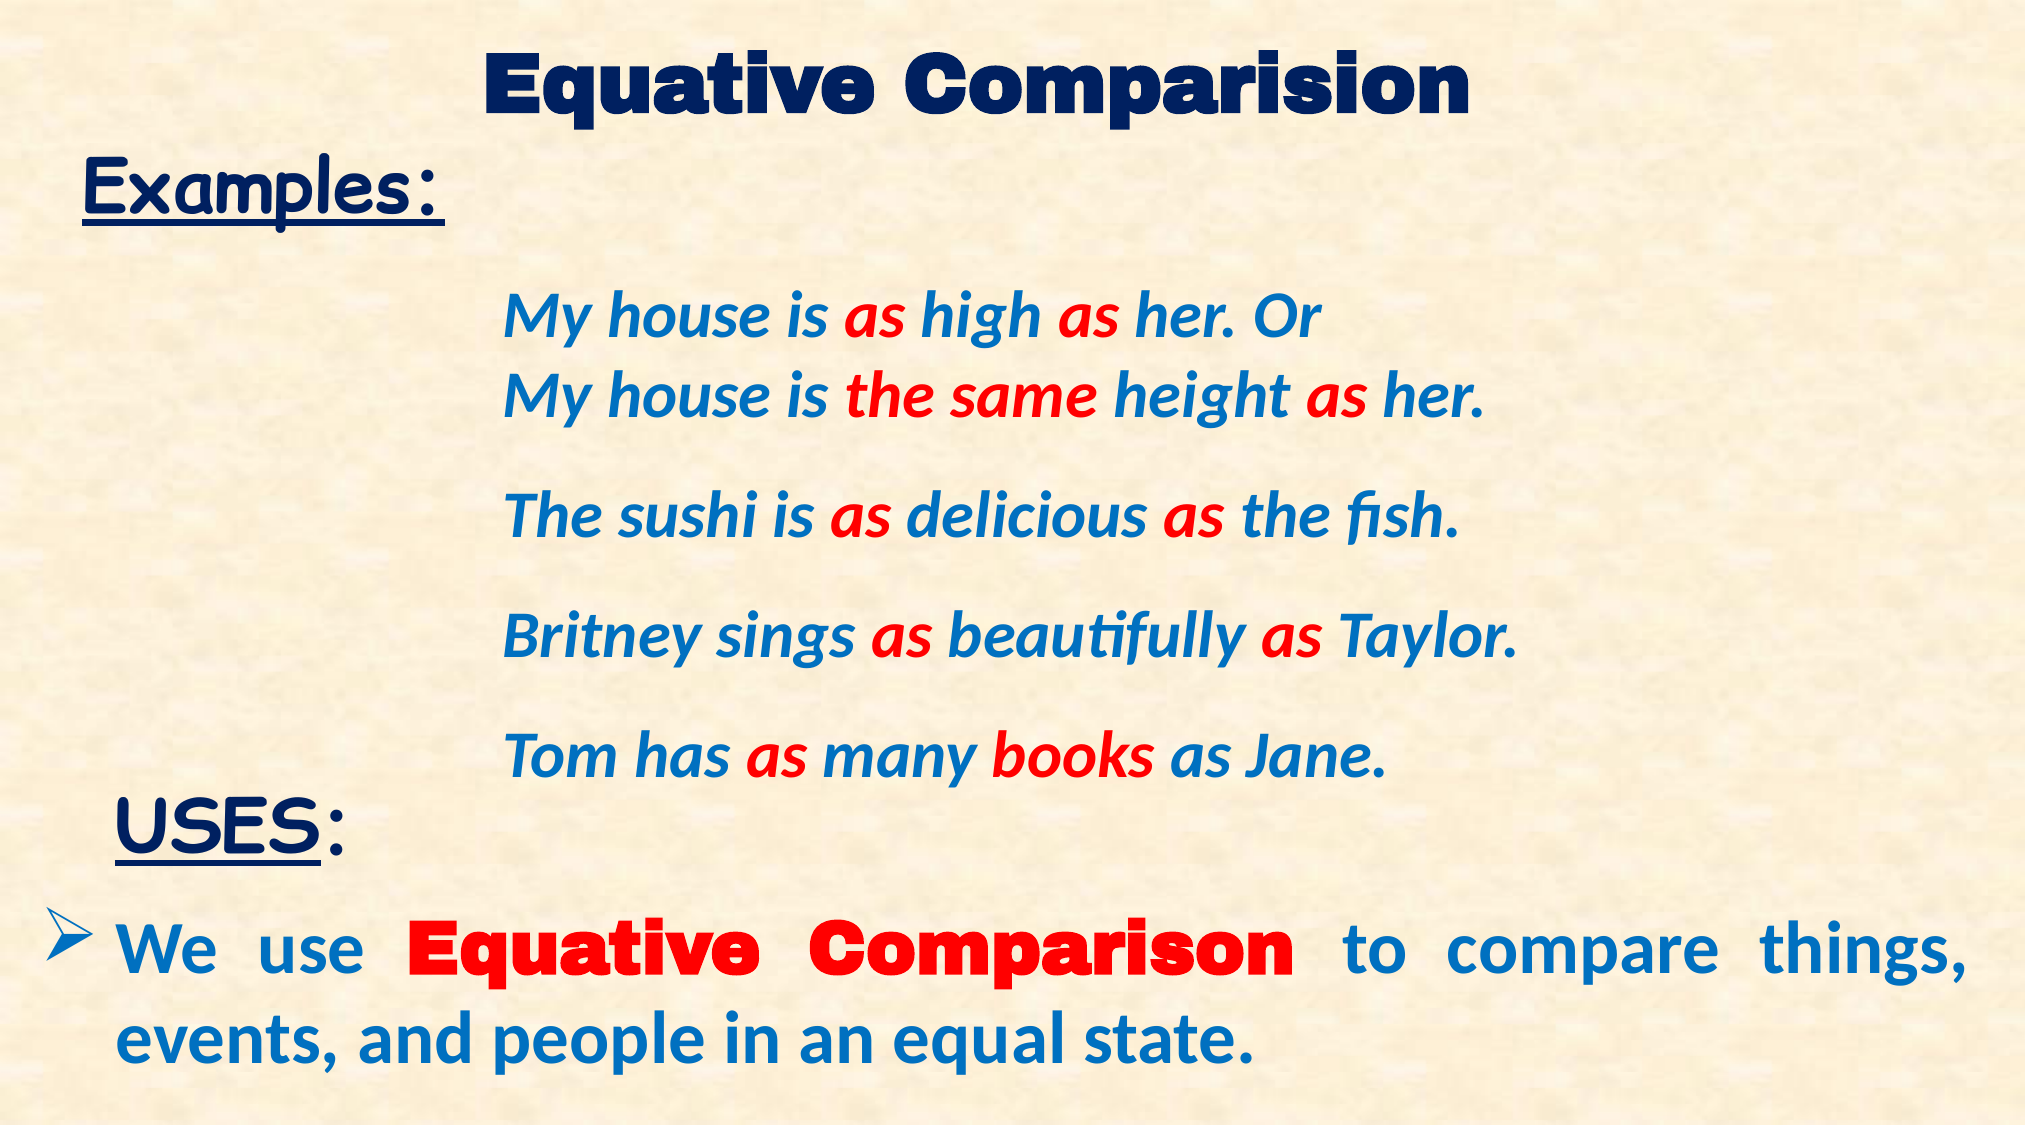

Equative Comparision
Examples:
My house is as high as her. Or
My house is the same height as her.
The sushi is as delicious as the fish.
Britney sings as beautifully as Taylor.
Tom has as many books as Jane.
USES:
We use Equative Comparison to compare things, events, and people in an equal state.